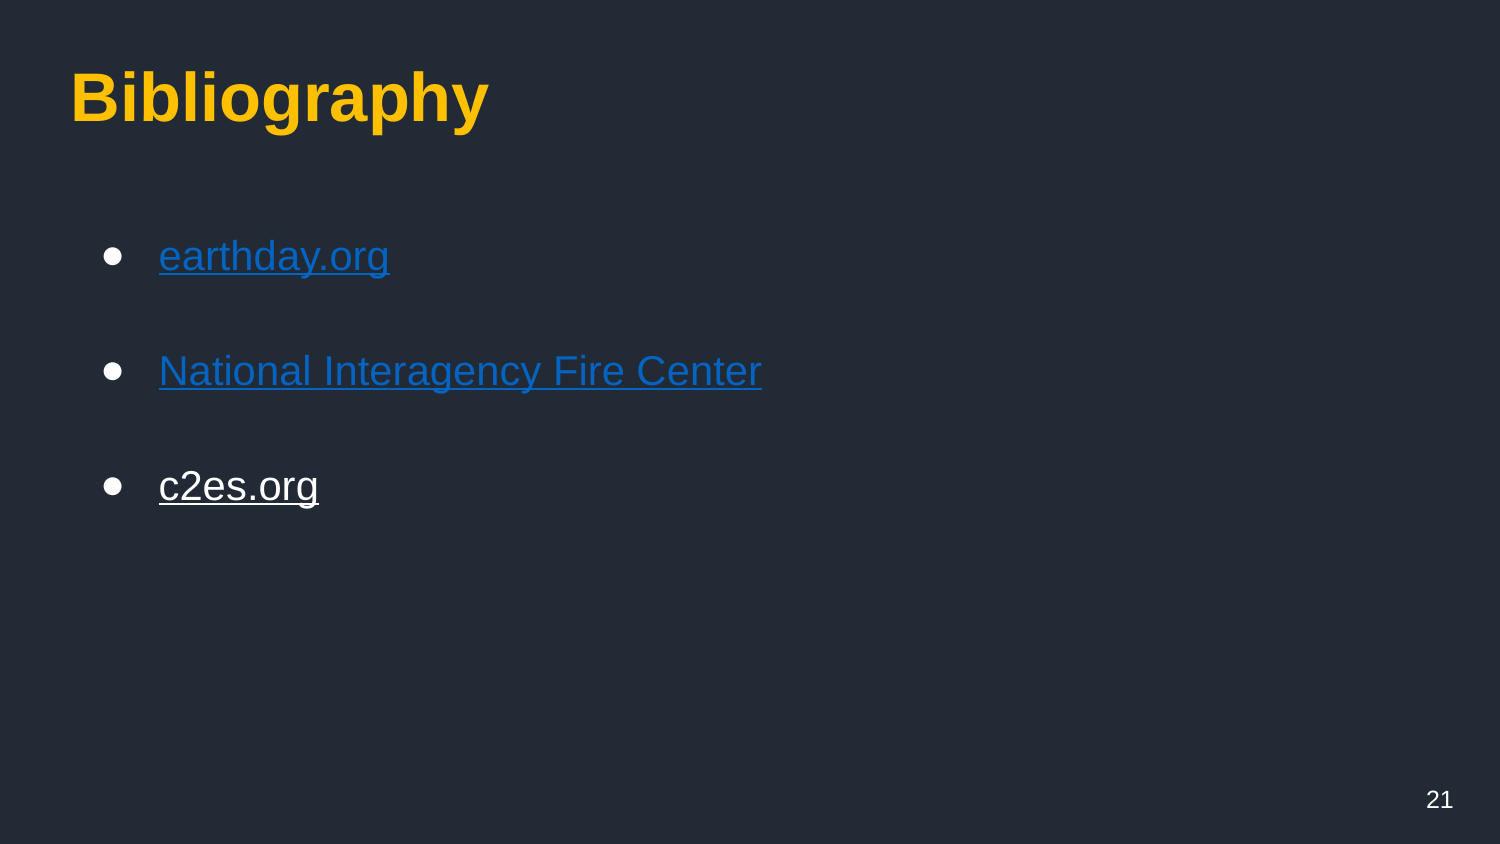

Bibliography

earthday.org

National Interagency Fire Center

c2es.org

21